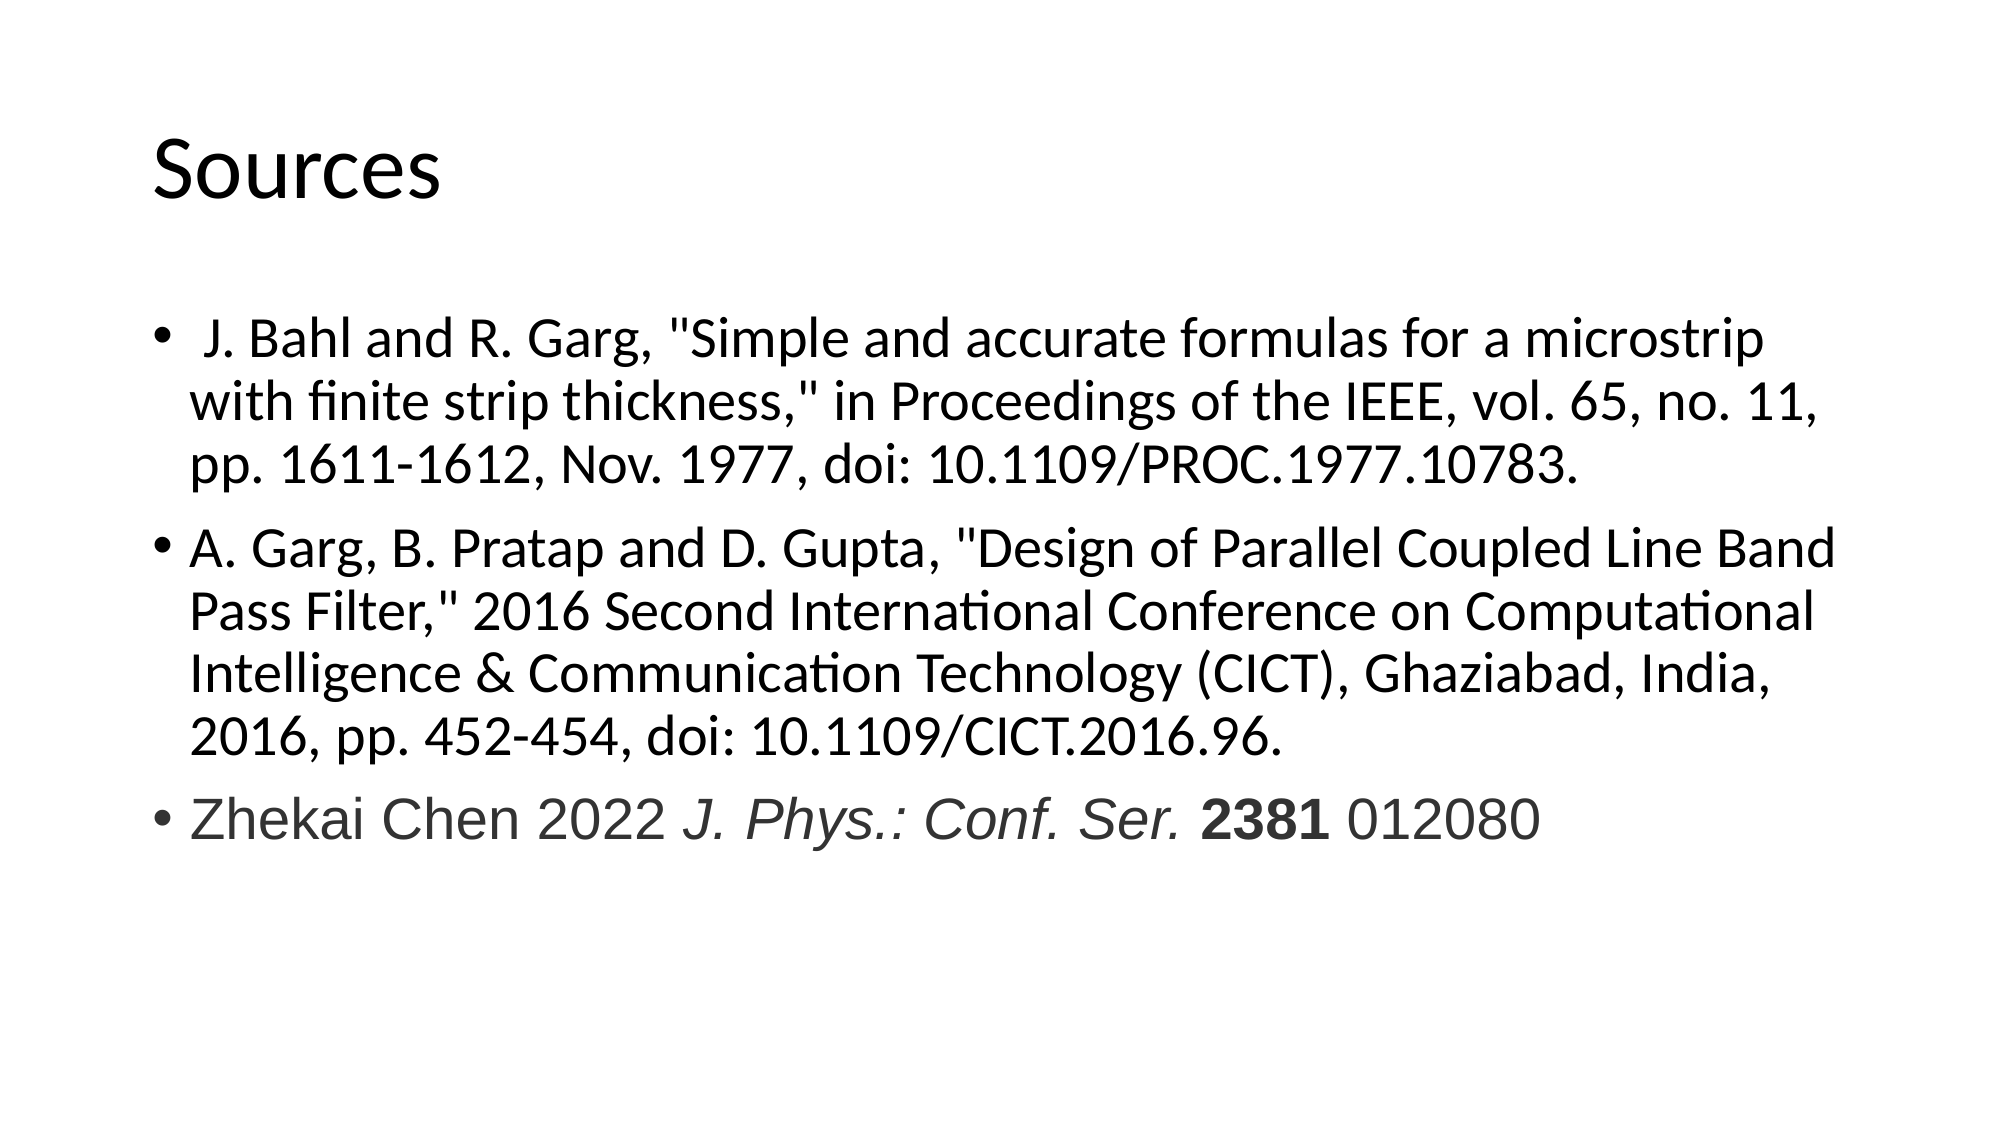

# Sources
 J. Bahl and R. Garg, "Simple and accurate formulas for a microstrip with finite strip thickness," in Proceedings of the IEEE, vol. 65, no. 11, pp. 1611-1612, Nov. 1977, doi: 10.1109/PROC.1977.10783.
A. Garg, B. Pratap and D. Gupta, "Design of Parallel Coupled Line Band Pass Filter," 2016 Second International Conference on Computational Intelligence & Communication Technology (CICT), Ghaziabad, India, 2016, pp. 452-454, doi: 10.1109/CICT.2016.96.
Zhekai Chen 2022 J. Phys.: Conf. Ser. 2381 012080